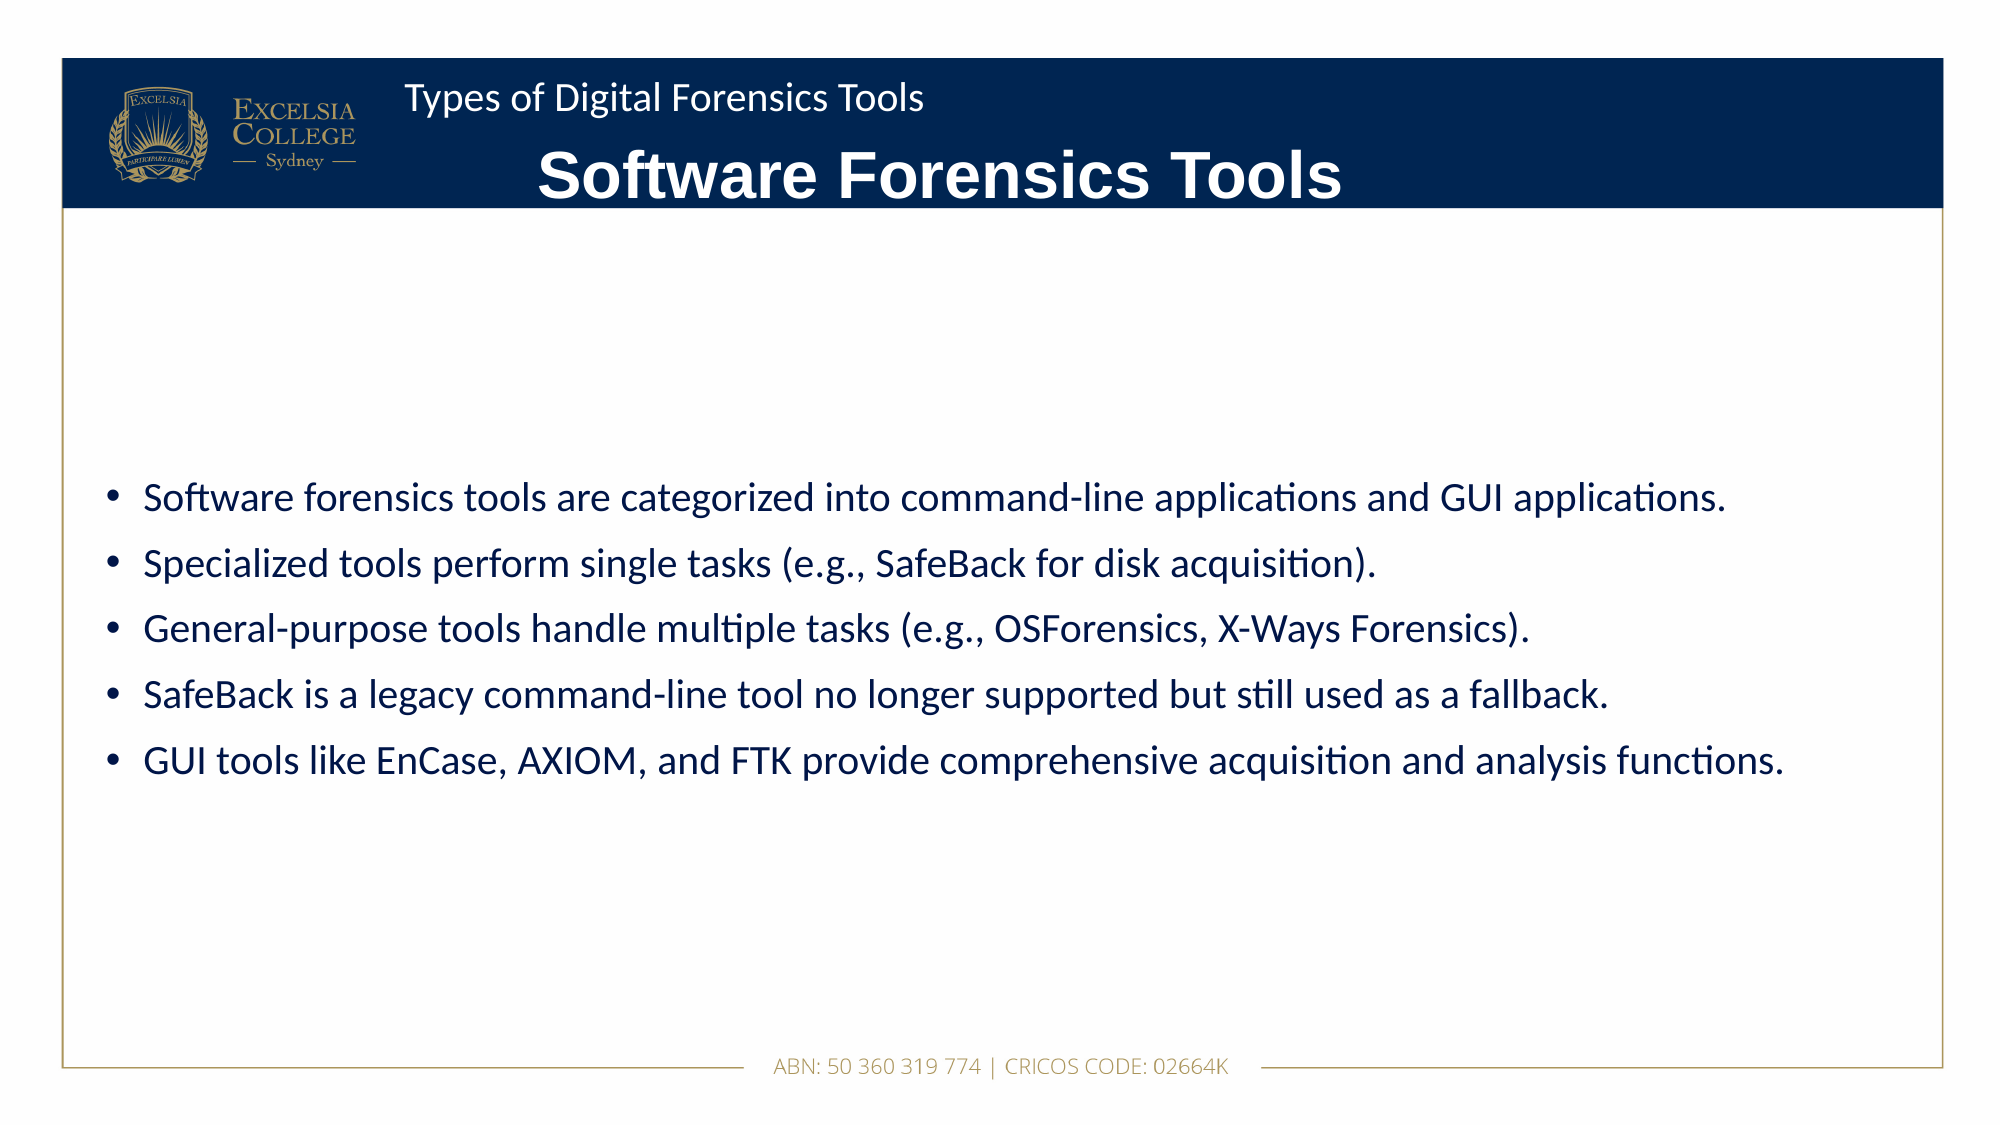

# Types of Digital Forensics Tools
Software Forensics Tools
Software forensics tools are categorized into command-line applications and GUI applications.
Specialized tools perform single tasks (e.g., SafeBack for disk acquisition).
General-purpose tools handle multiple tasks (e.g., OSForensics, X-Ways Forensics).
SafeBack is a legacy command-line tool no longer supported but still used as a fallback.
GUI tools like EnCase, AXIOM, and FTK provide comprehensive acquisition and analysis functions.